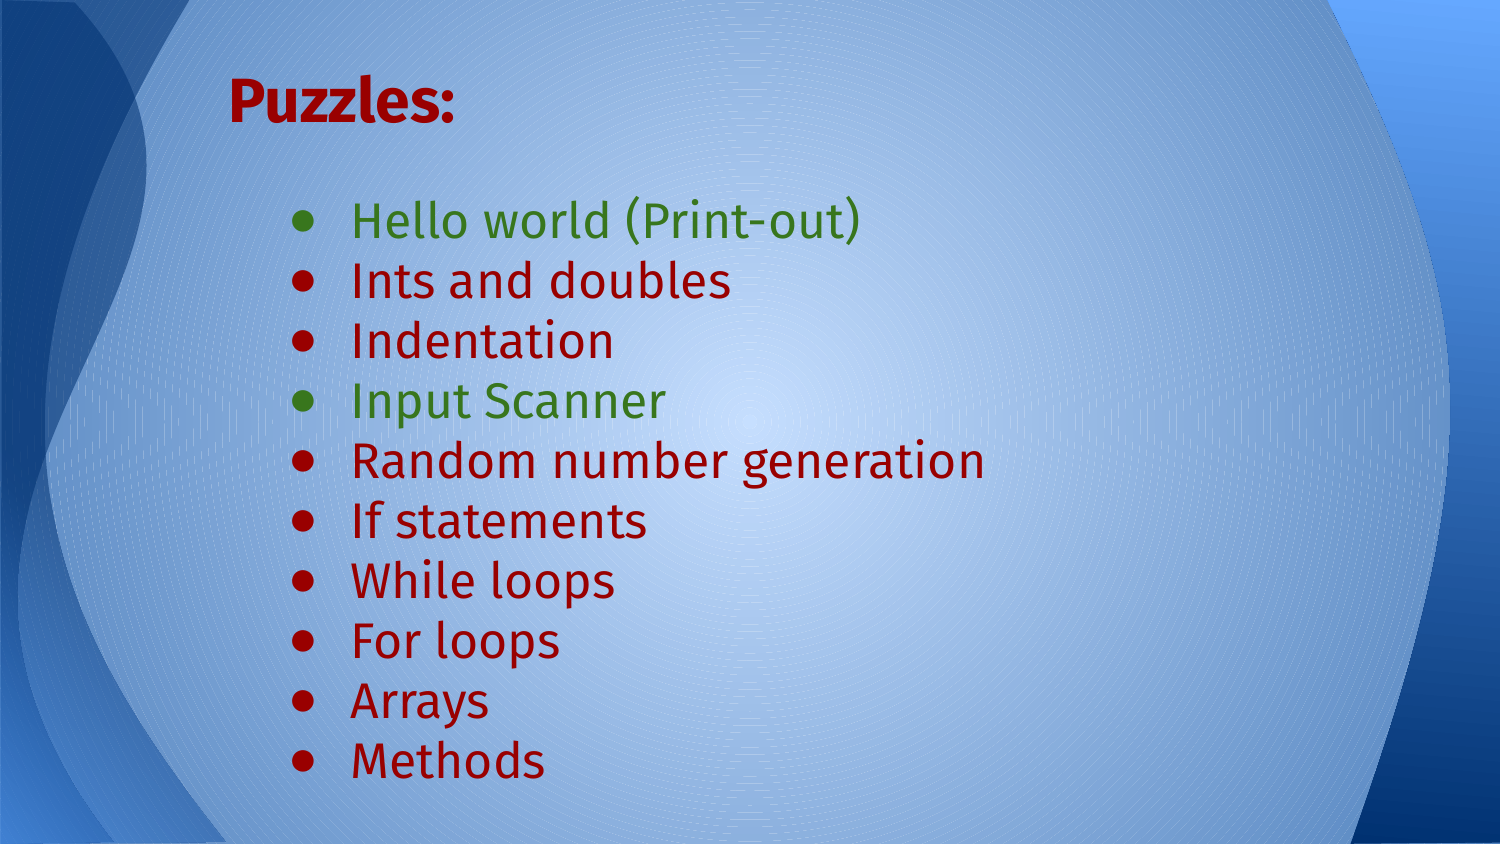

# Puzzles:
Hello world (Print-out)
Ints and doubles
Indentation
Input Scanner
Random number generation
If statements
While loops
For loops
Arrays
Methods